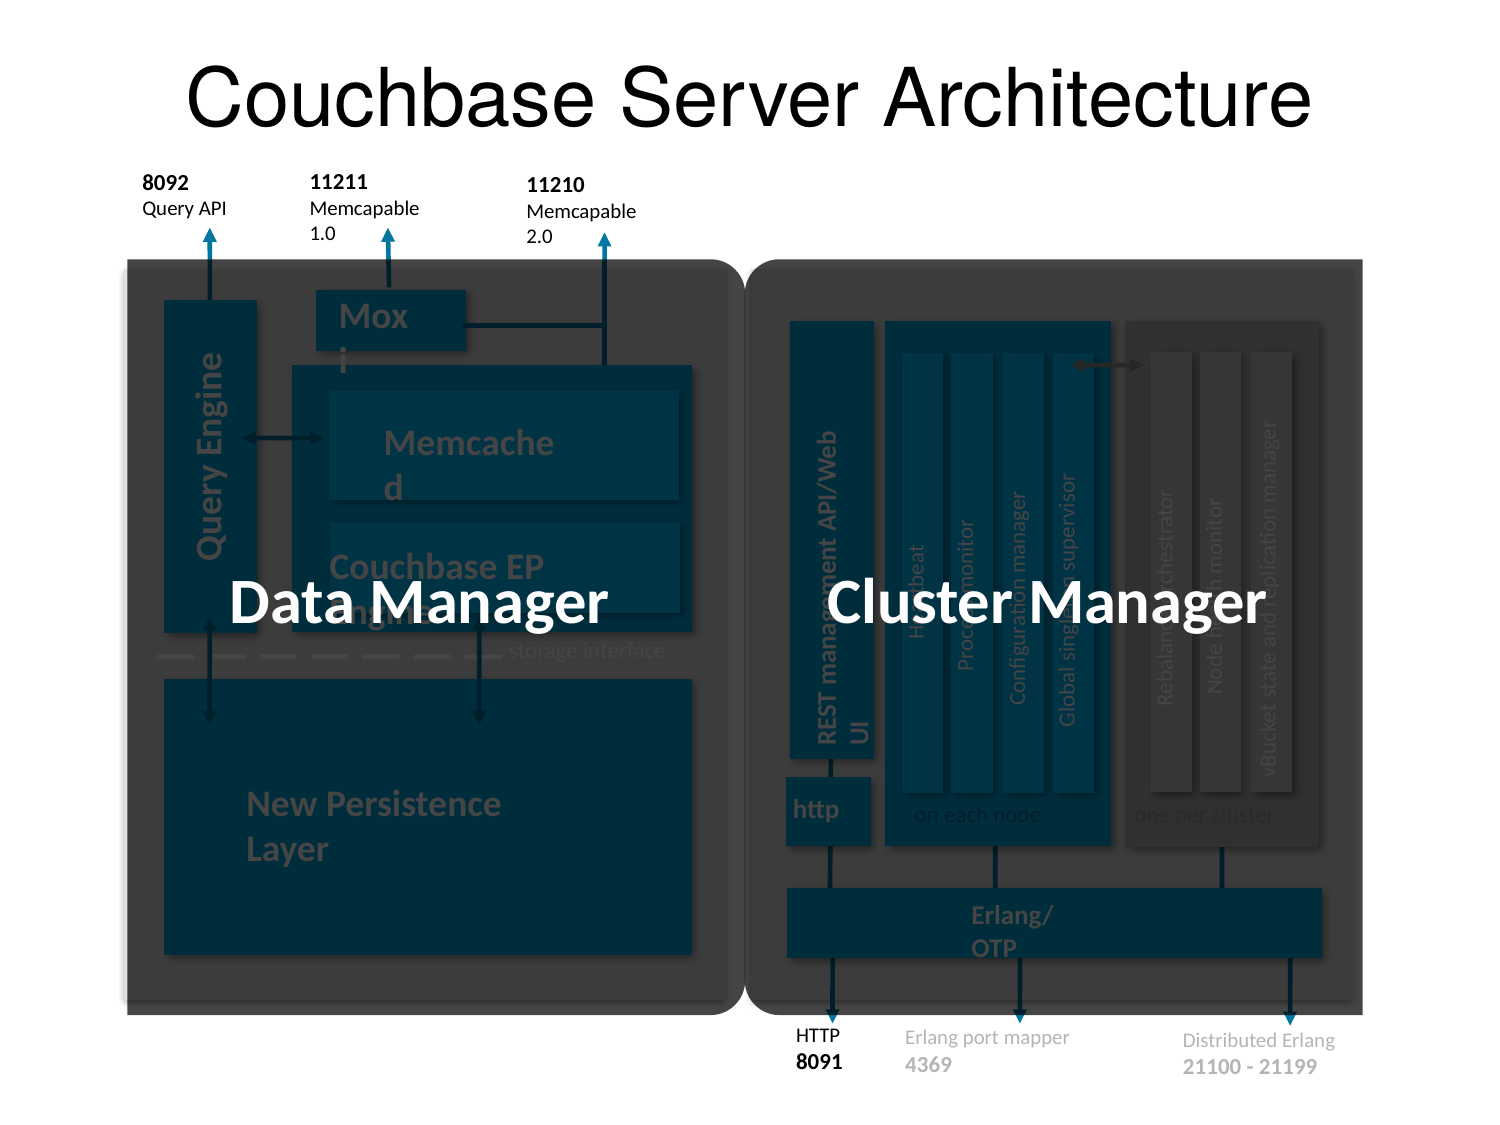

Couchbase Server Architecture
11211
Memcapable  1.0
8092
Query API
11210
Memcapable  2.0

Moxi

Memcached
Query Engine

Couchbase EP Engine
REST management API/Web UI
Data Manager
Cluster Manager
Heartbeat
Process monitor
vBucket state and replication manager
Rebalance orchestrator
Node health monitor
Configuration manager
Global singleton supervisor

storage interface

New Persistence Layer

http
on each node
one per cluster

Erlang/OTP

HTTP
8091
Erlang port mapper
4369
Distributed Erlang
21100 - 21199